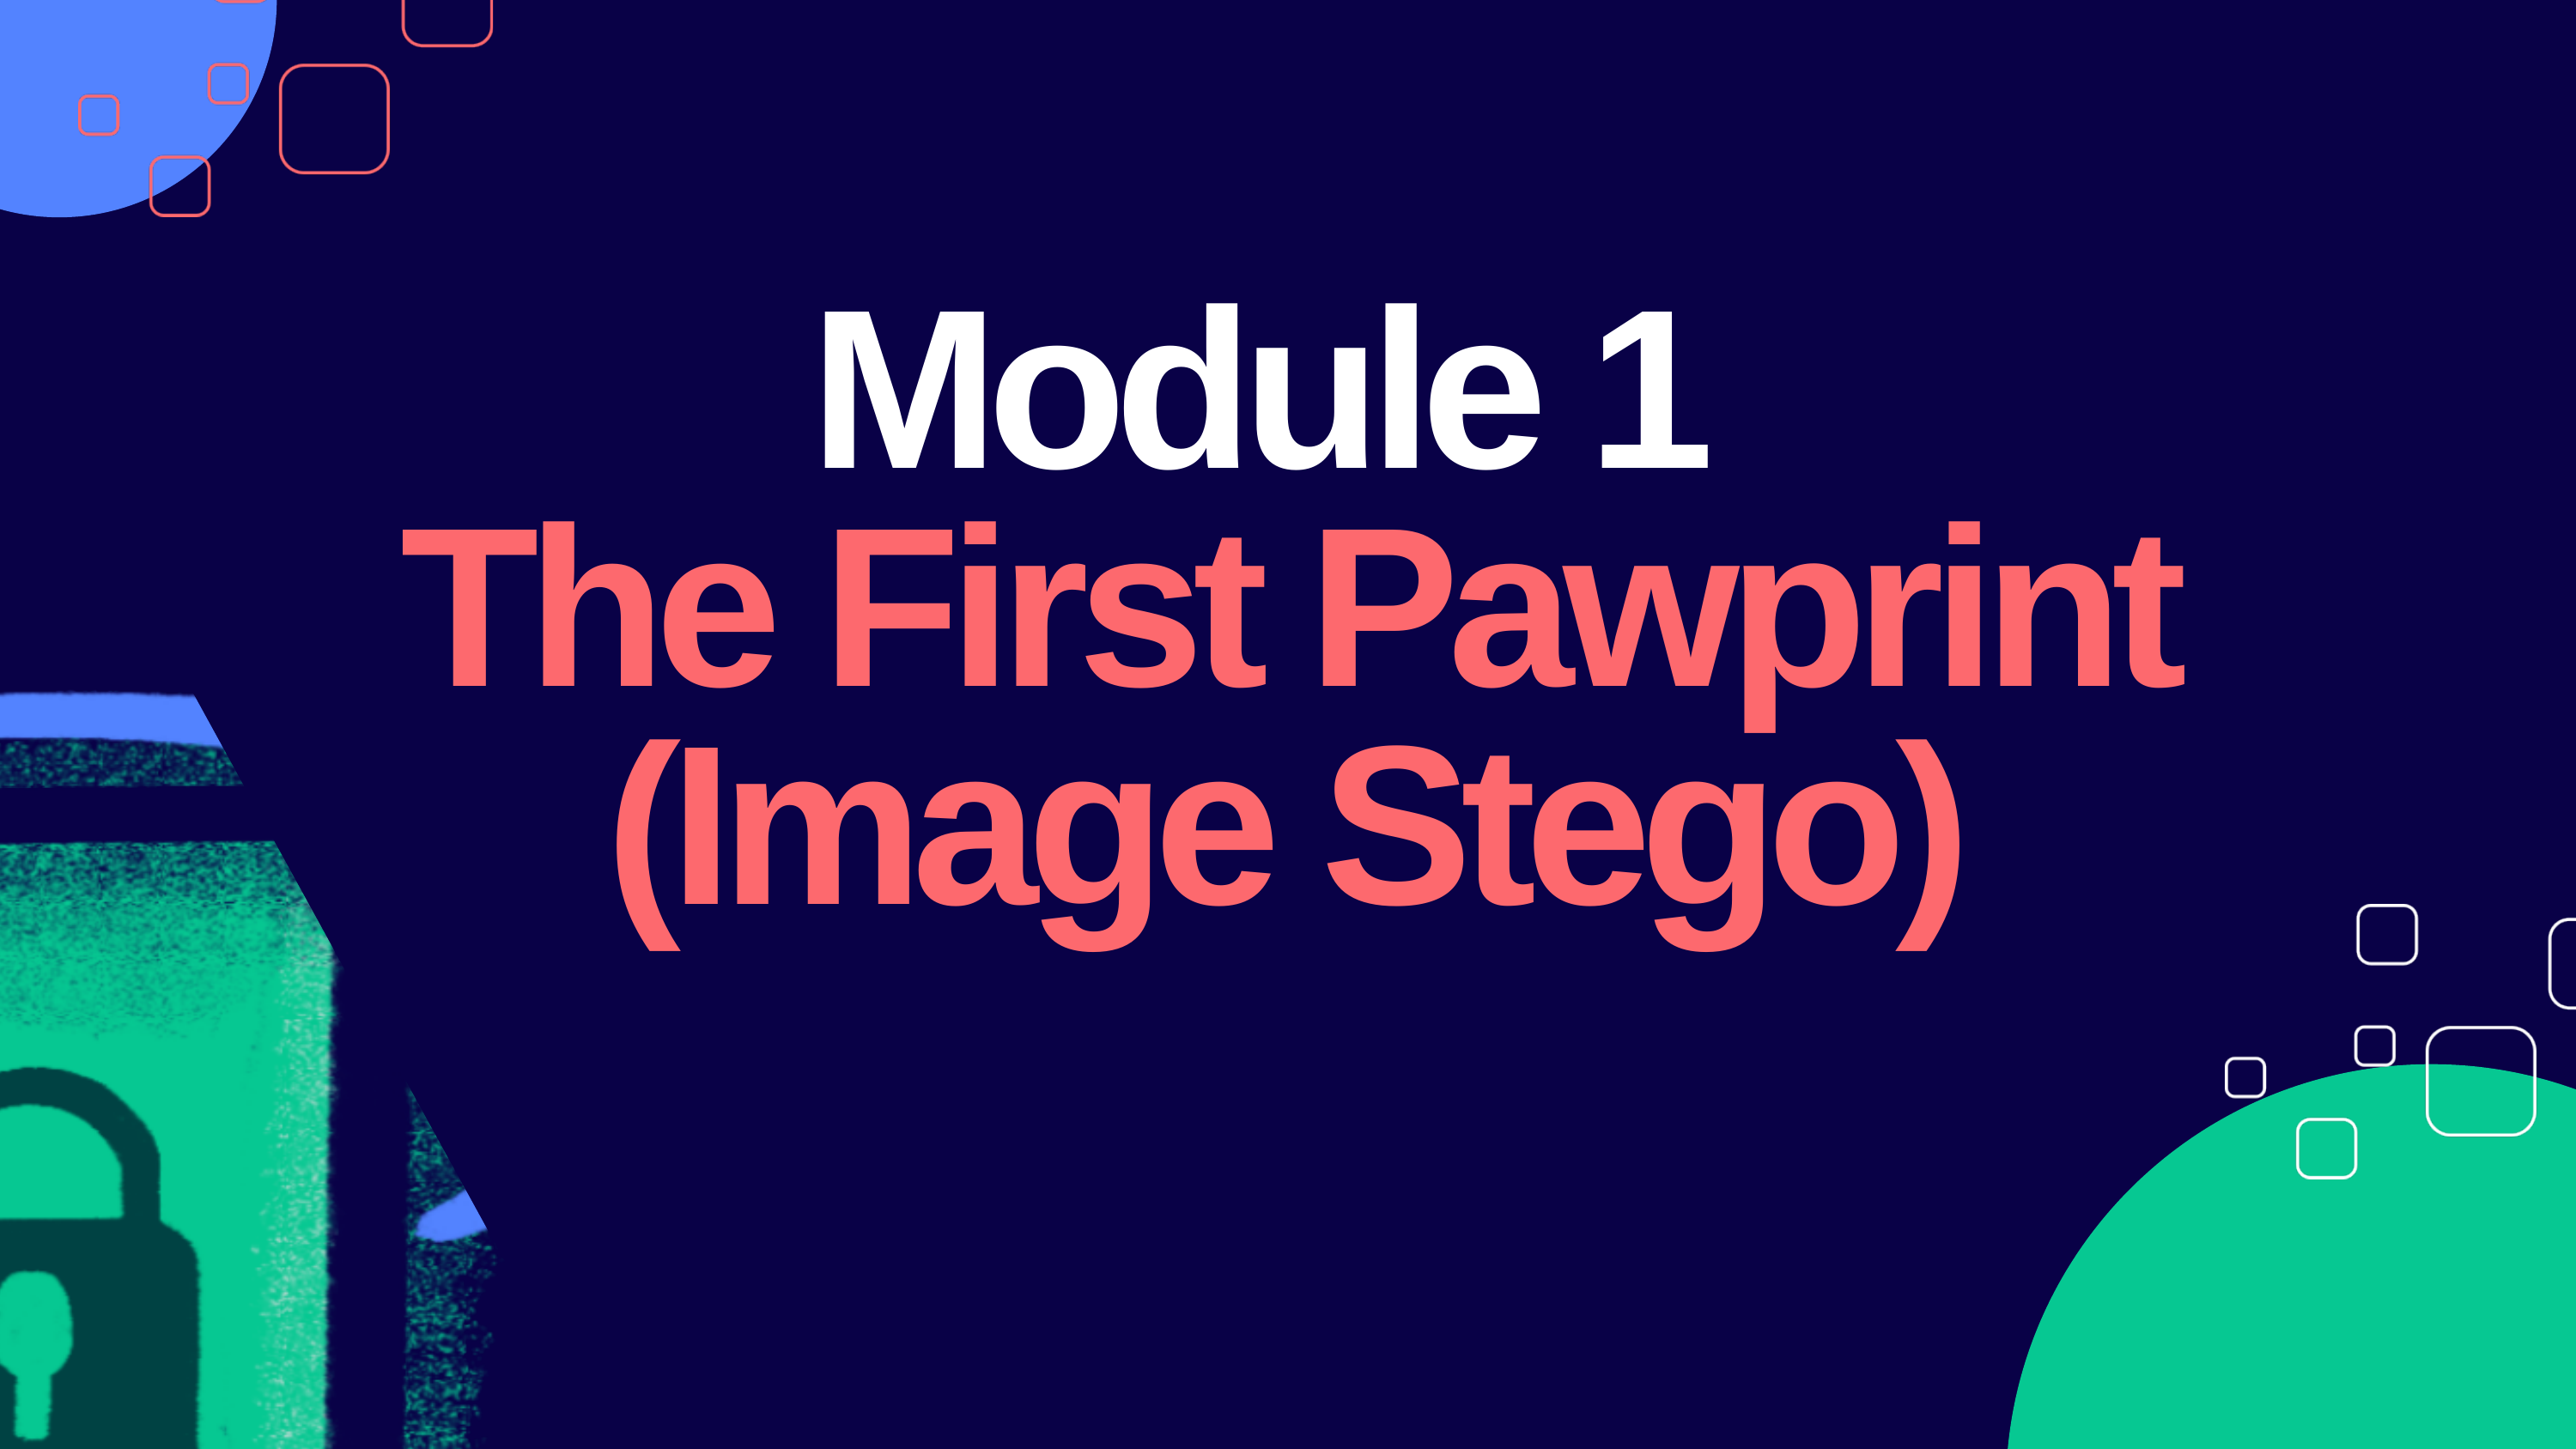

CYBERSECURITY:
Module 1
The First Pawprint (Image Stego)